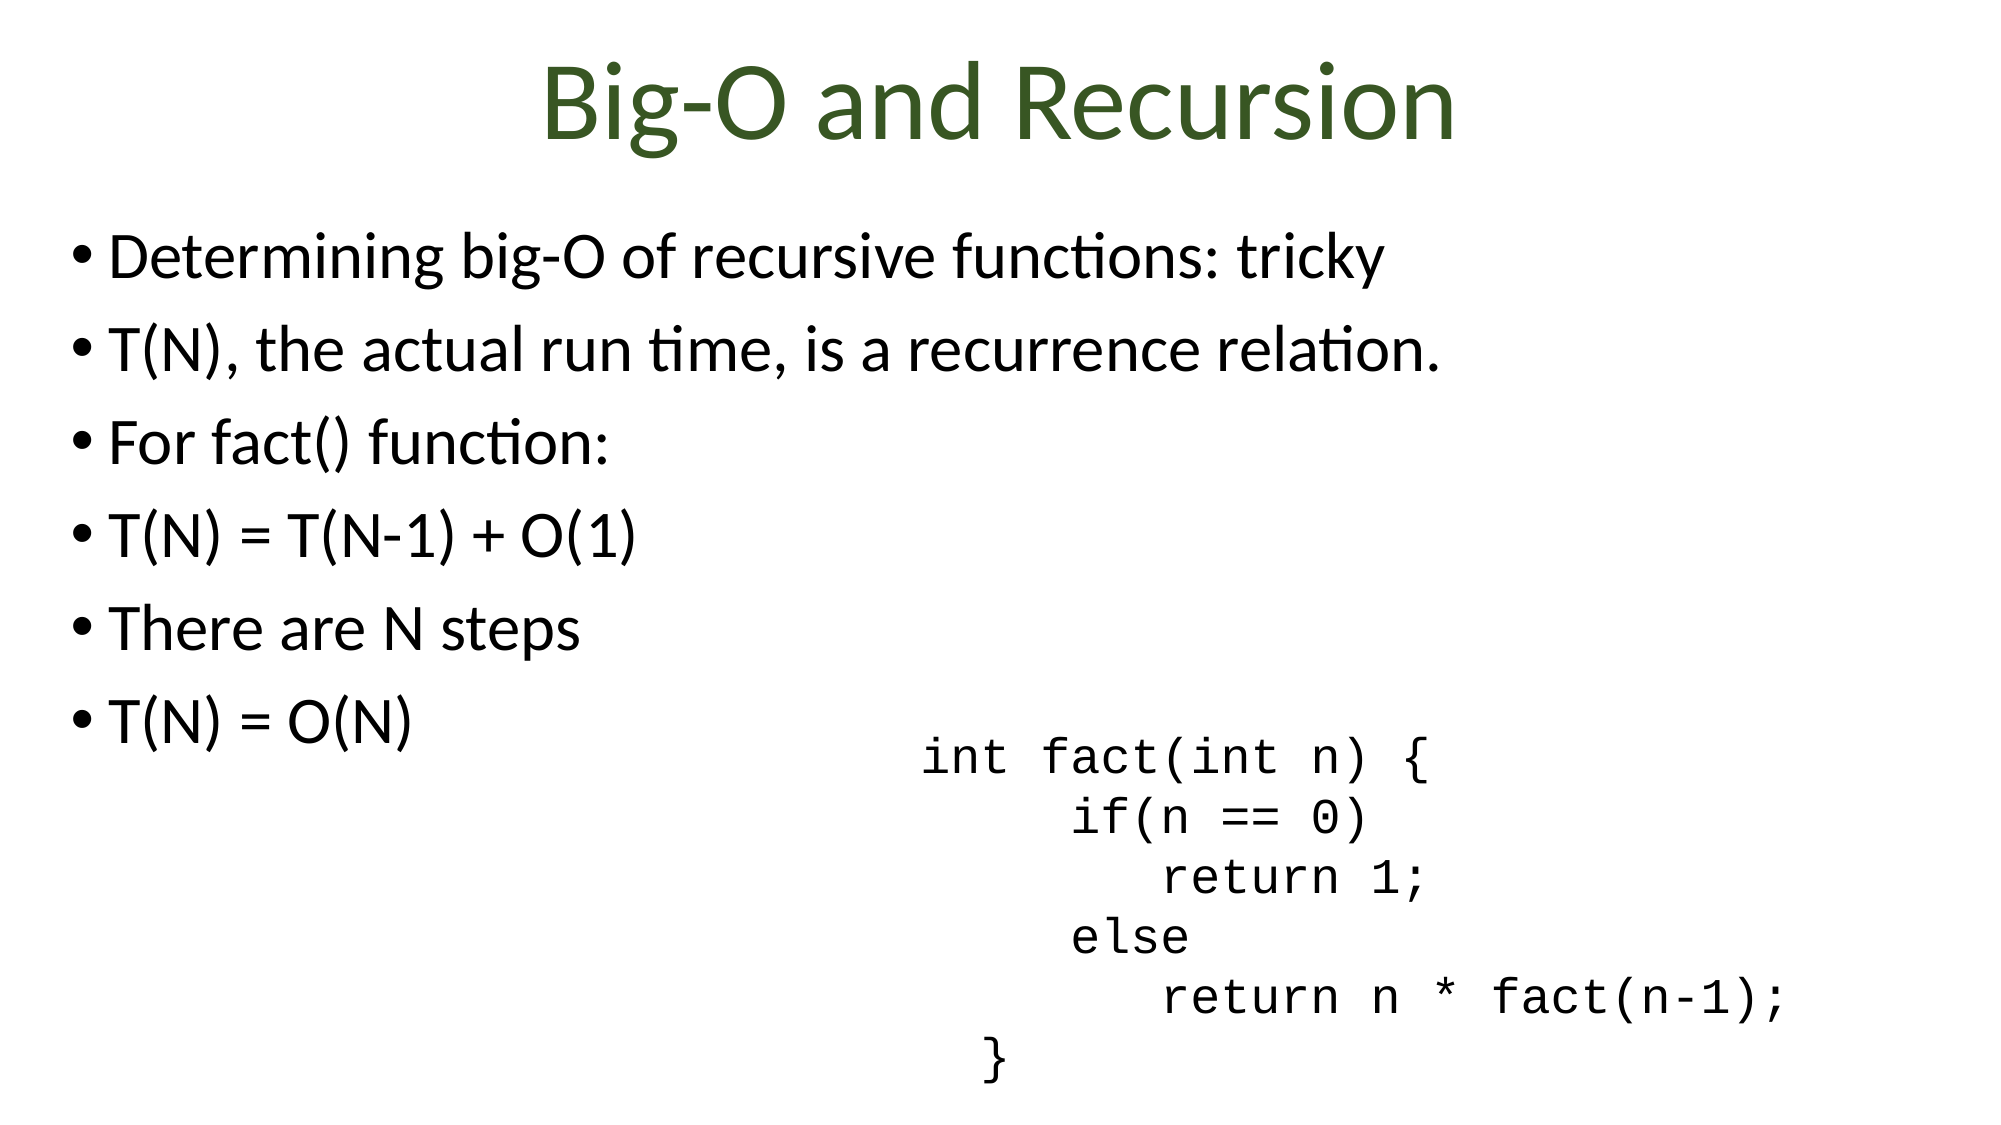

# Big-O and Recursion
Determining big-O of recursive functions: tricky
T(N), the actual run time, is a recurrence relation.
For fact() function:
T(N) = T(N-1) + O(1)
There are N steps
T(N) = O(N)
int fact(int n) {
     if(n == 0)
        return 1;
     else
        return n * fact(n-1);
  }